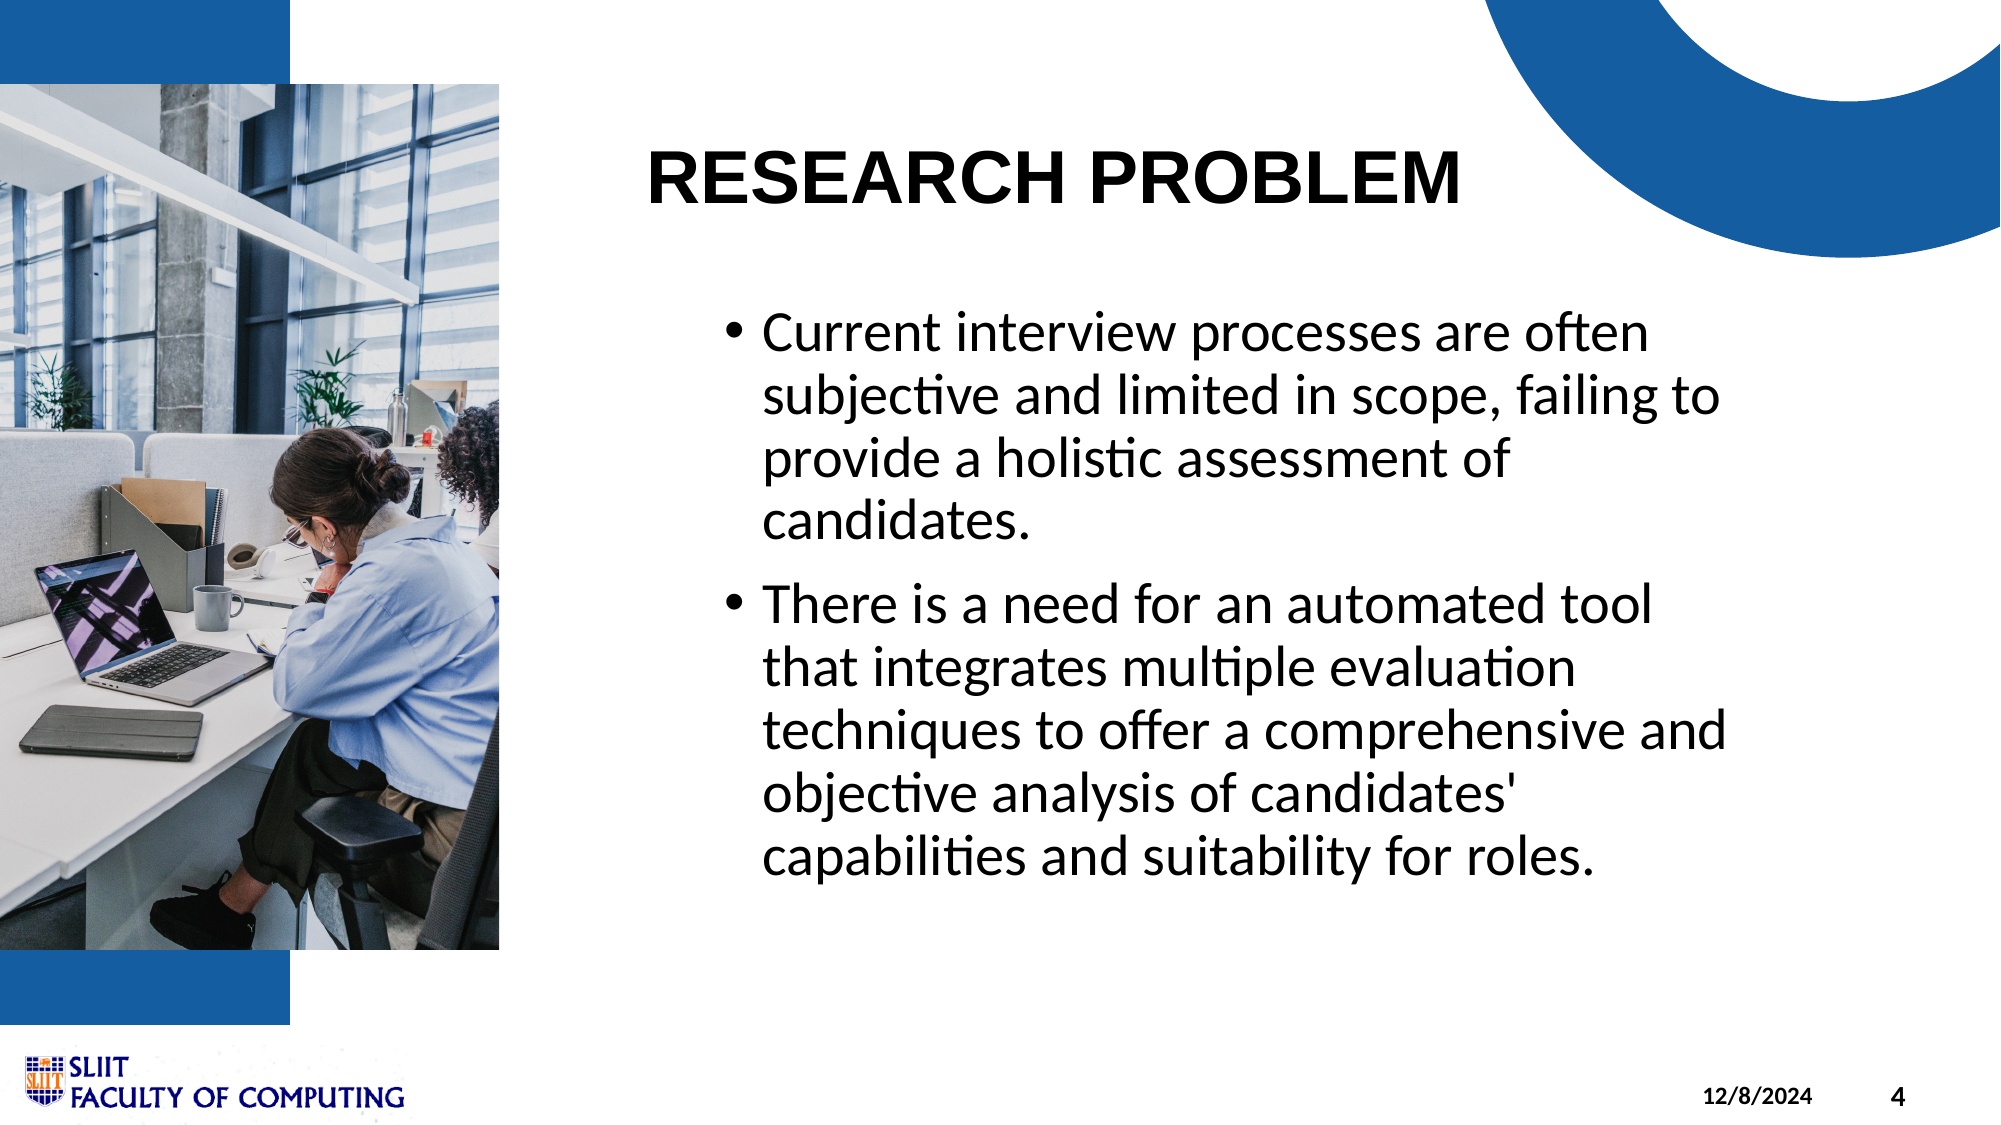

# RESEARCH PROBLEM
Current interview processes are often subjective and limited in scope, failing to provide a holistic assessment of candidates.
There is a need for an automated tool that integrates multiple evaluation techniques to offer a comprehensive and objective analysis of candidates' capabilities and suitability for roles.